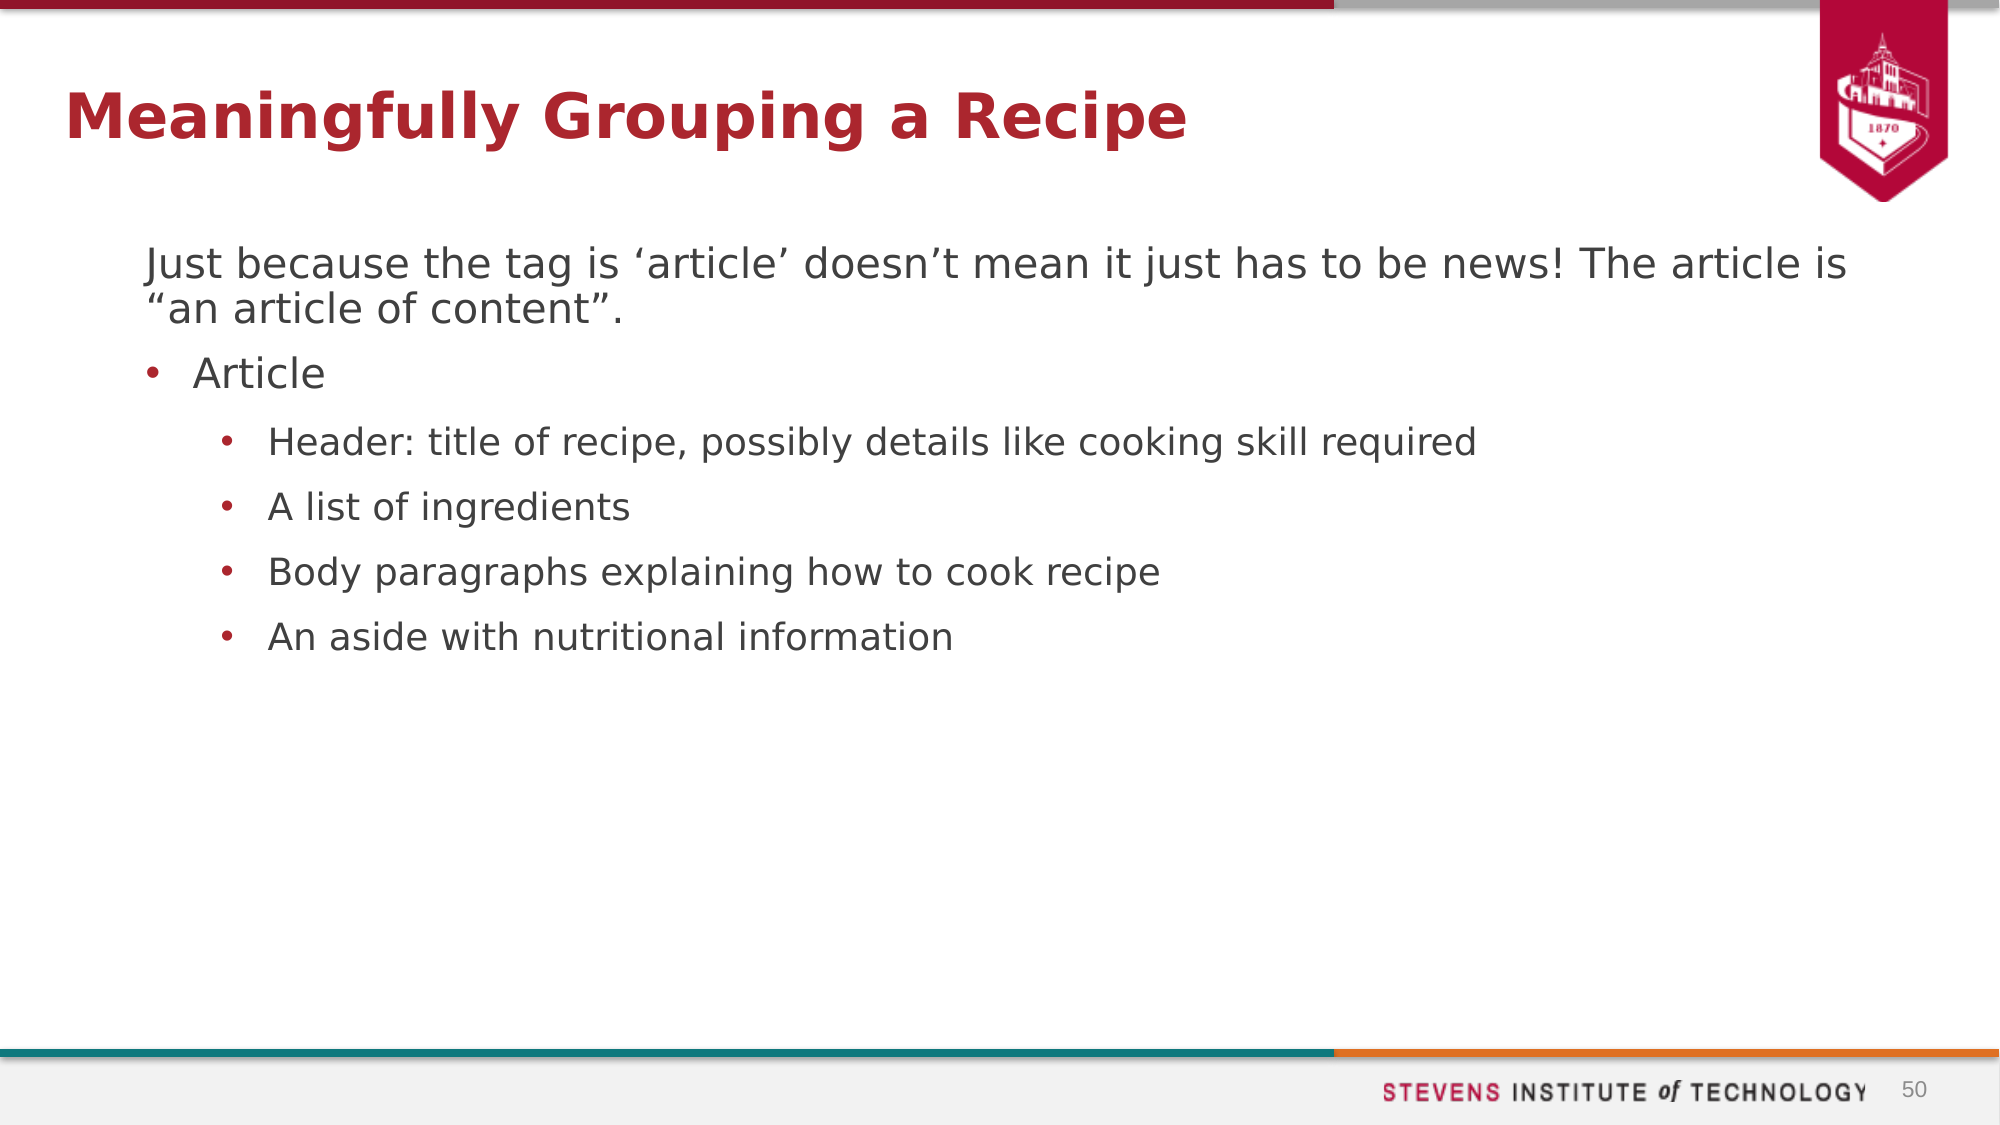

# Meaningfully Grouping a Recipe
Just because the tag is ‘article’ doesn’t mean it just has to be news! The article is “an article of content”.
Article
Header: title of recipe, possibly details like cooking skill required
A list of ingredients
Body paragraphs explaining how to cook recipe
An aside with nutritional information
50